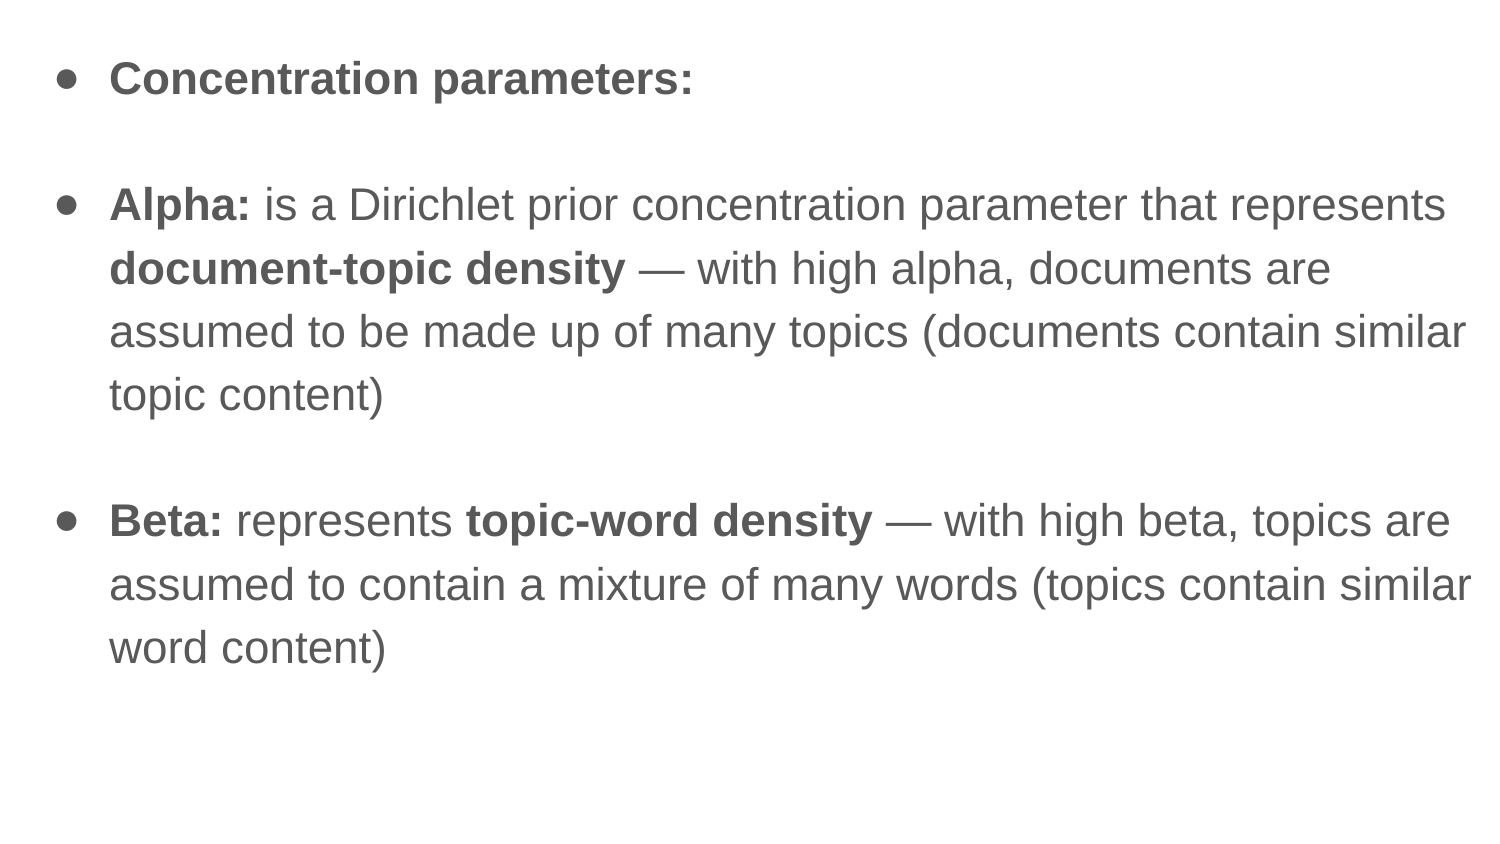

Concentration parameters:

Alpha: is a Dirichlet prior concentration parameter that represents document-topic density — with high alpha, documents are assumed to be made up of many topics (documents contain similar topic content)

Beta: represents topic-word density — with high beta, topics are assumed to contain a mixture of many words (topics contain similar word content)